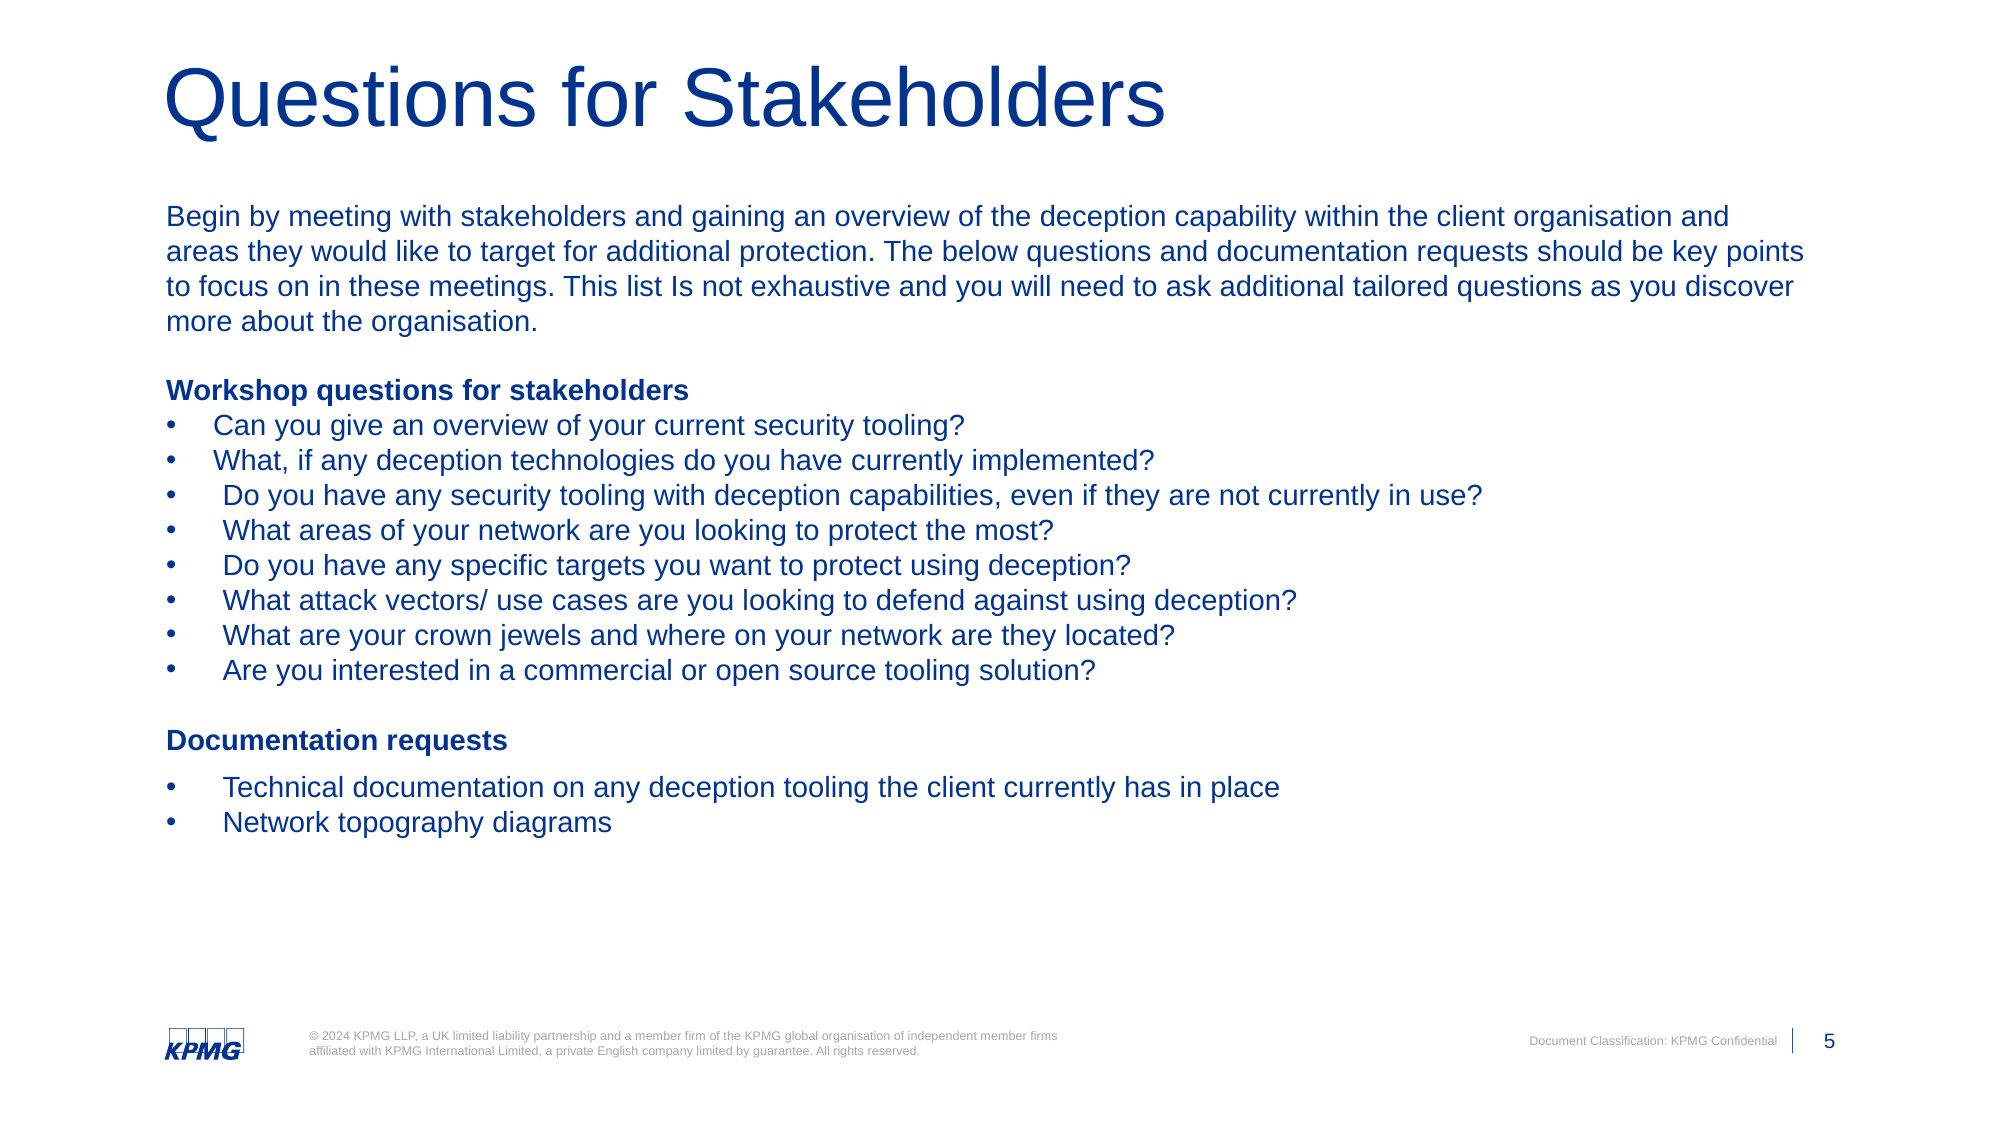

# Questions for Stakeholders
Begin by meeting with stakeholders and gaining an overview of the deception capability within the client organisation and areas they would like to target for additional protection. The below questions and documentation requests should be key points to focus on in these meetings. This list Is not exhaustive and you will need to ask additional tailored questions as you discover more about the organisation.

Workshop questions for stakeholders
Can you give an overview of your current security tooling?
What, if any deception technologies do you have currently implemented?
Do you have any security tooling with deception capabilities, even if they are not currently in use?
What areas of your network are you looking to protect the most?
Do you have any specific targets you want to protect using deception?
What attack vectors/ use cases are you looking to defend against using deception?
What are your crown jewels and where on your network are they located?
Are you interested in a commercial or open source tooling solution?

Documentation requests
Technical documentation on any deception tooling the client currently has in place
Network topography diagrams